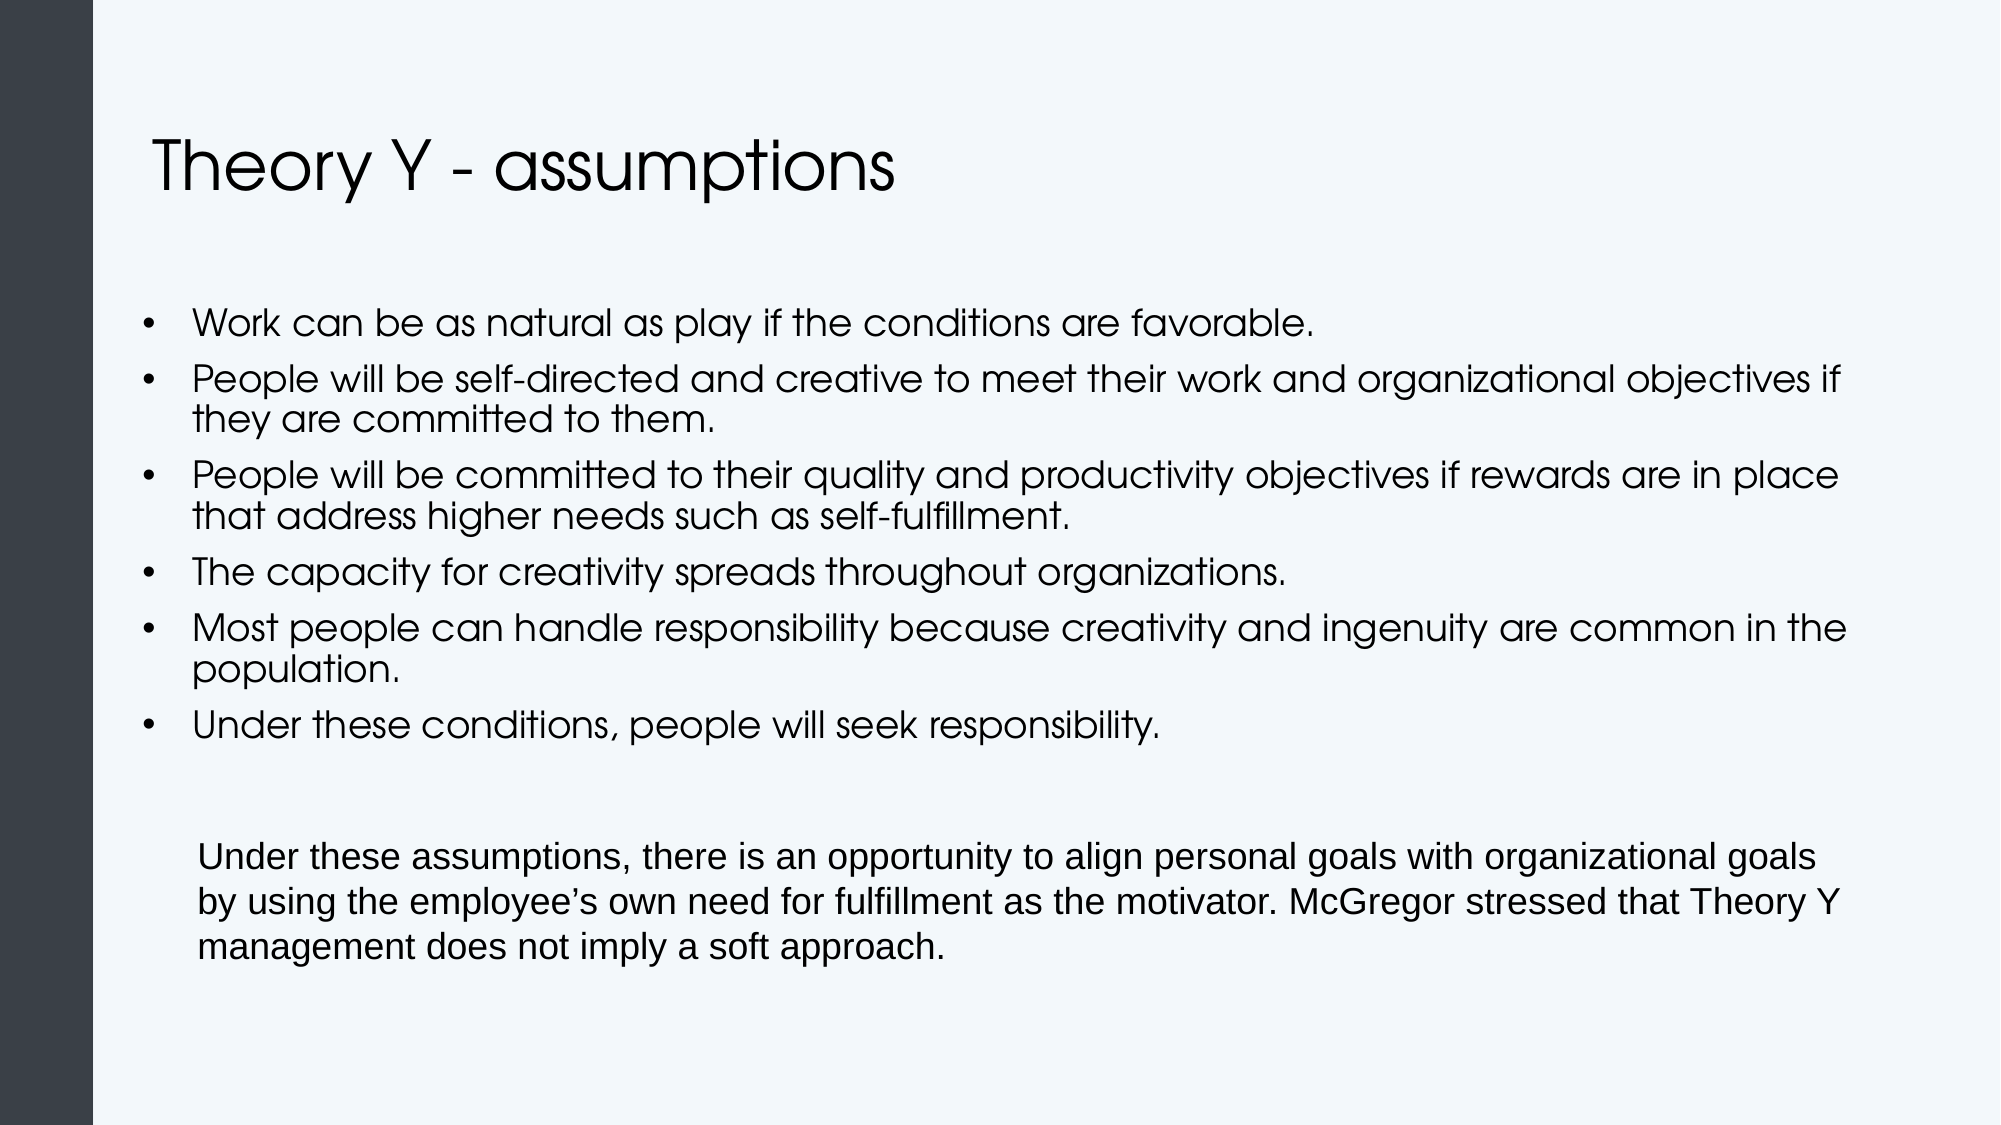

# Theory Y - assumptions
Work can be as natural as play if the conditions are favorable.
People will be self-directed and creative to meet their work and organizational objectives if they are committed to them.
People will be committed to their quality and productivity objectives if rewards are in place that address higher needs such as self-fulfillment.
The capacity for creativity spreads throughout organizations.
Most people can handle responsibility because creativity and ingenuity are common in the population.
Under these conditions, people will seek responsibility.

Under these assumptions, there is an opportunity to align personal goals with organizational goals by using the employee’s own need for fulfillment as the motivator. McGregor stressed that Theory Y management does not imply a soft approach.